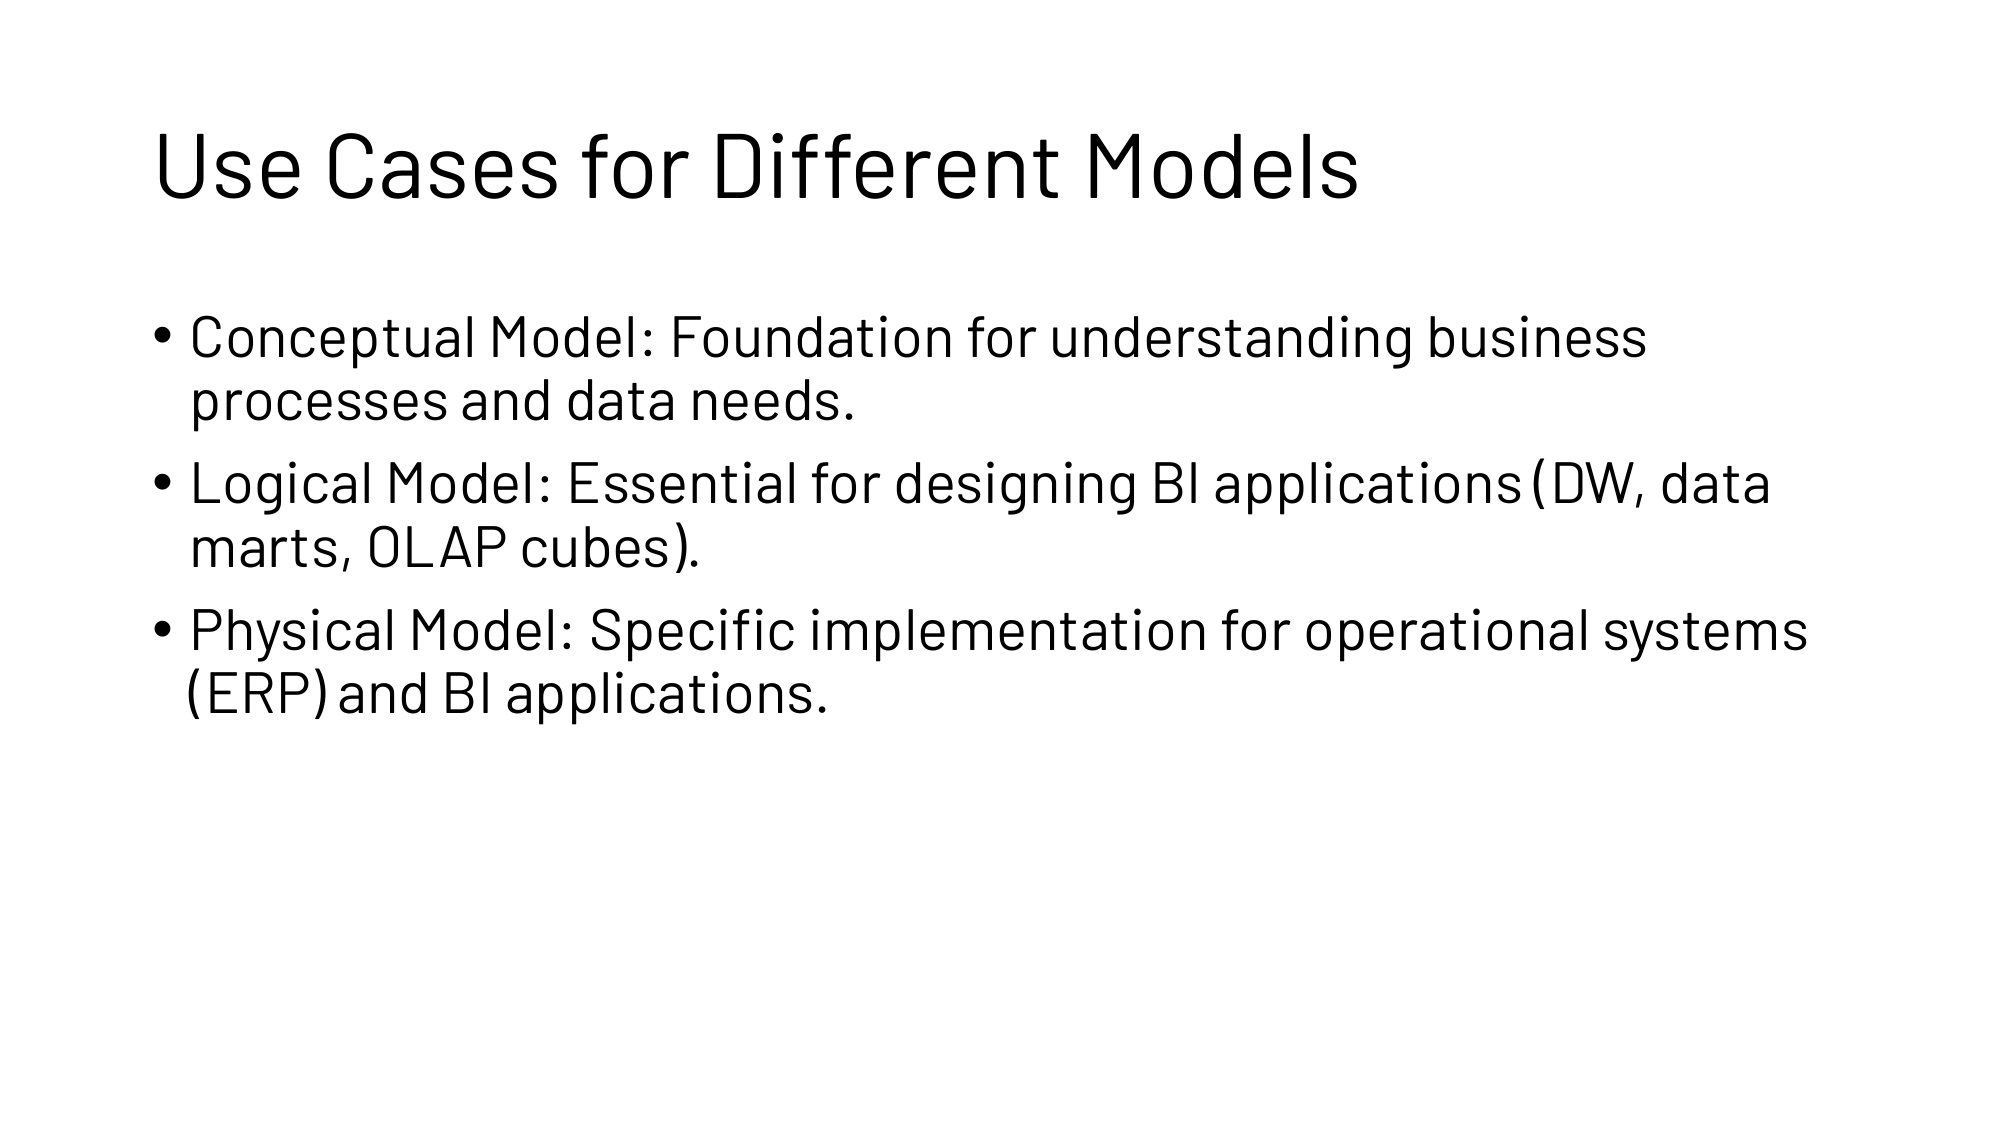

# Use Cases for Different Models
Conceptual Model: Foundation for understanding business processes and data needs.
Logical Model: Essential for designing BI applications (DW, data marts, OLAP cubes).
Physical Model: Specific implementation for operational systems (ERP) and BI applications.